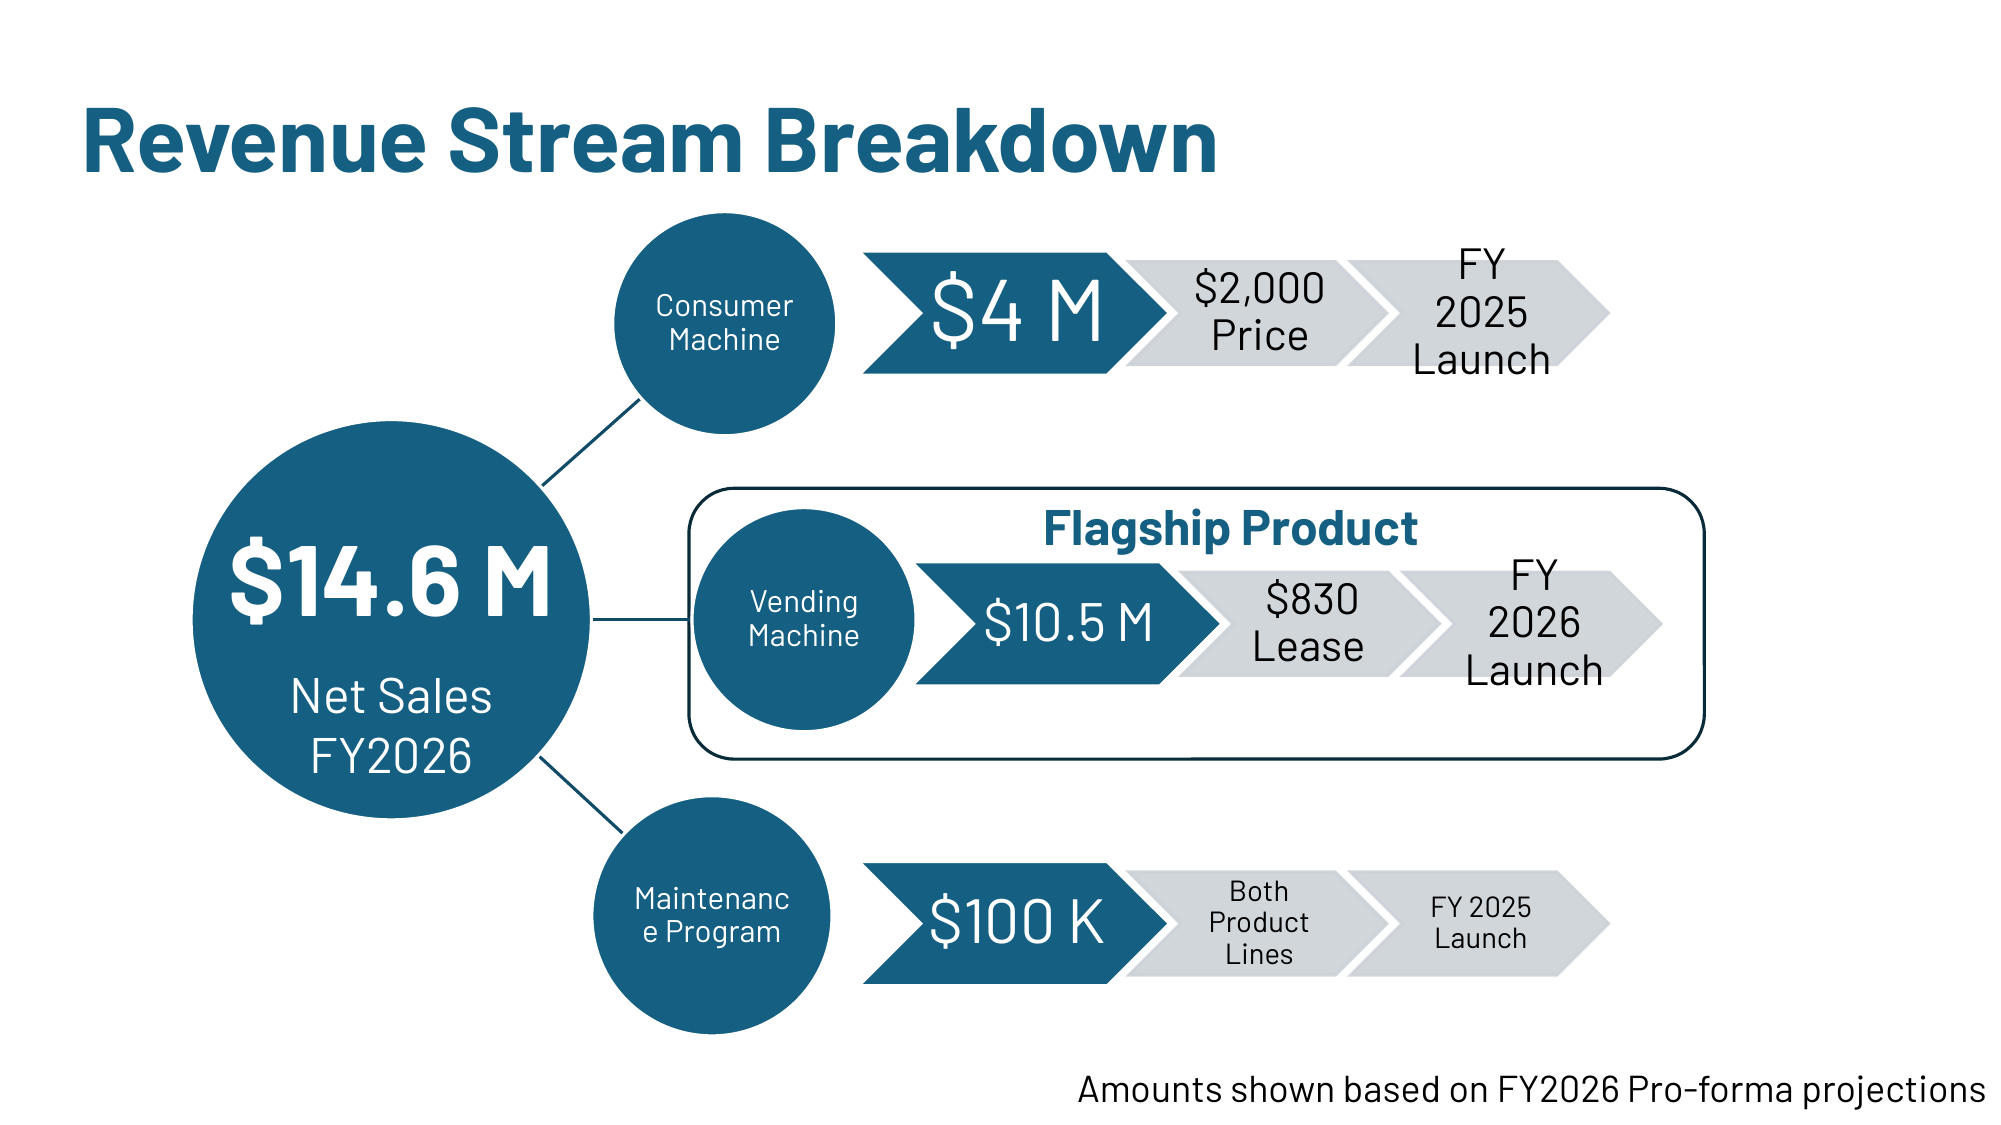

$4 M
$2,000 Price
FY 2025 Launch
# Revenue Stream Breakdown
Consumer Machine
Vending Machine
Maintenance Program
$10.5 M
$830 Lease
FY 2026 Launch
Flagship Product

$14.6 M

Net Sales
FY2026
$100 K
Both Product Lines
FY 2025 Launch
Amounts shown based on FY2026 Pro-forma projections